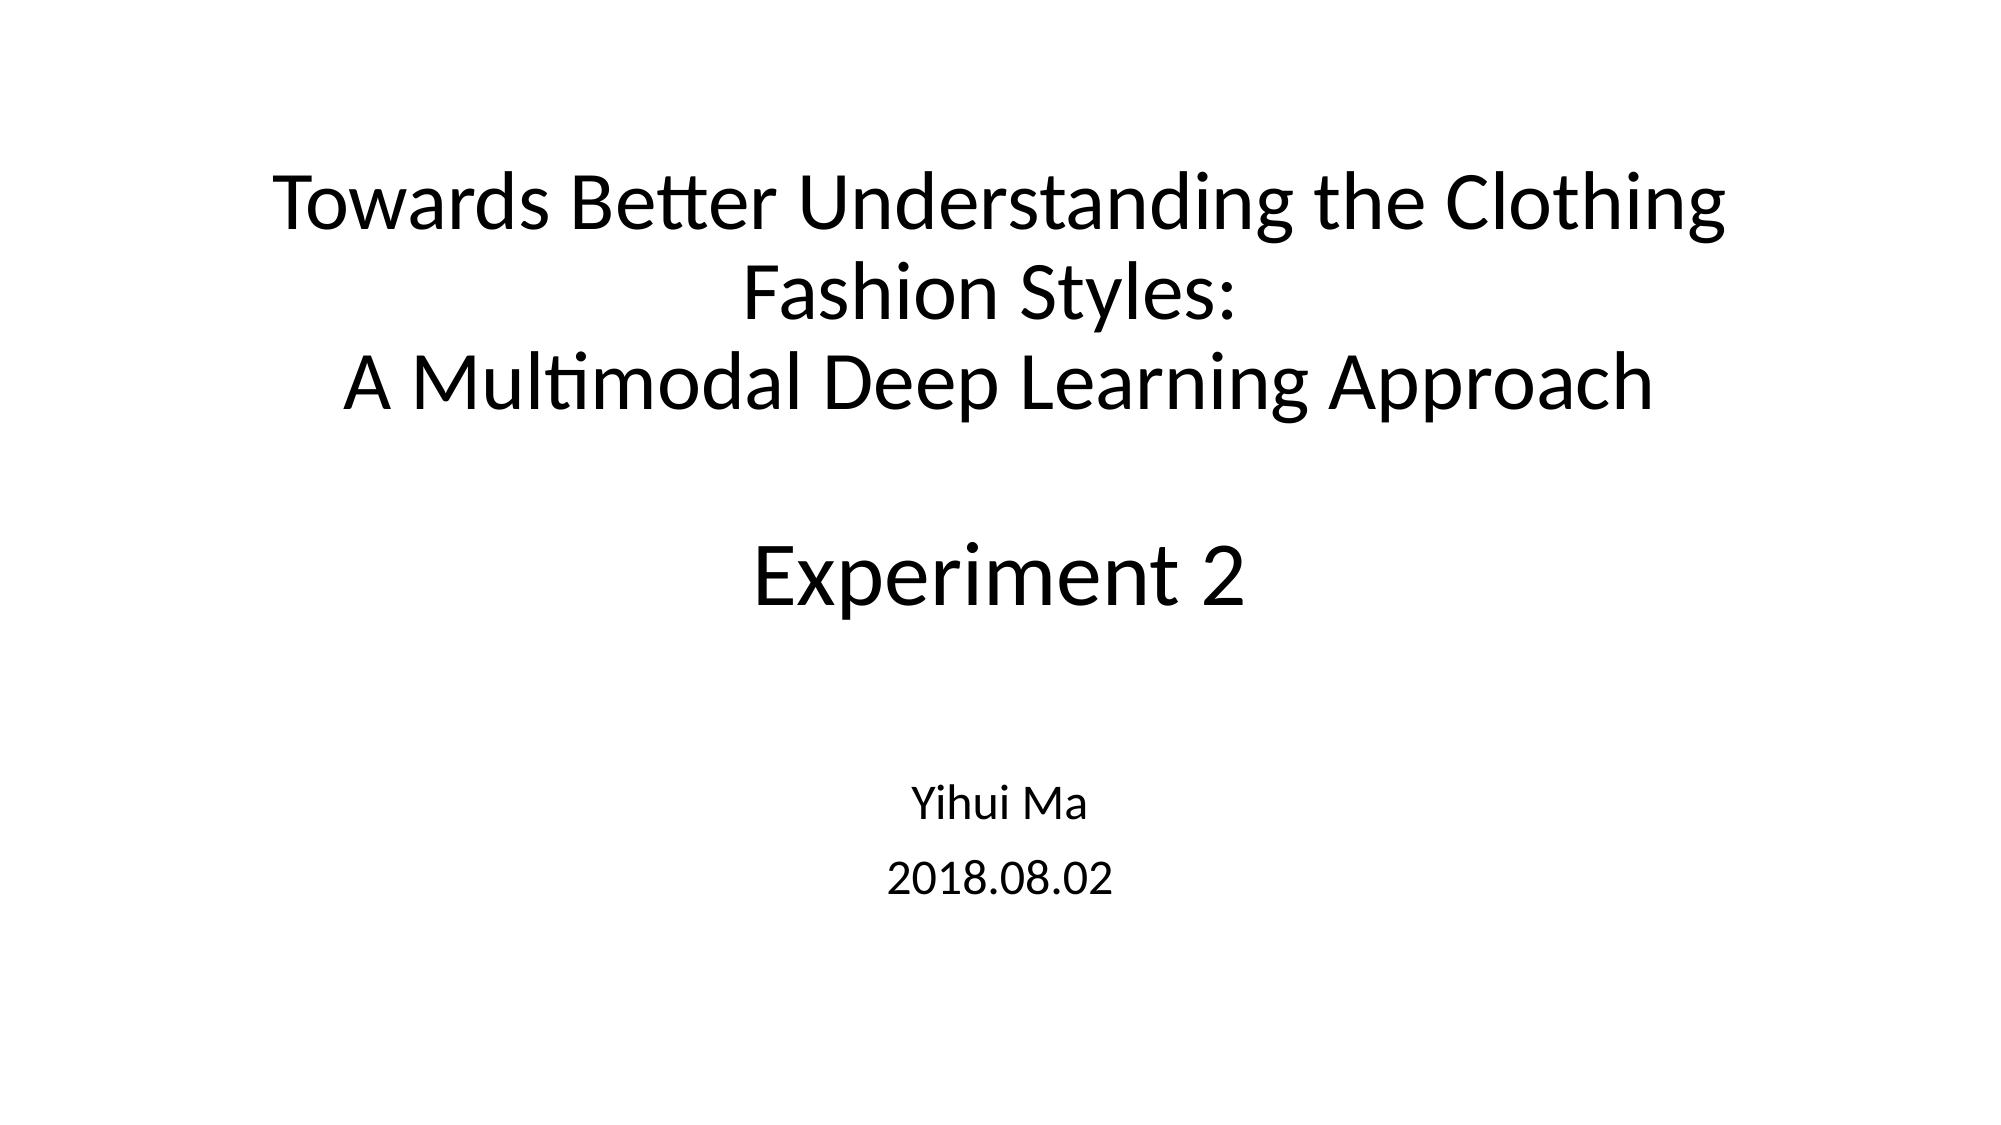

# Towards Better Understanding the Clothing Fashion Styles: A Multimodal Deep Learning Approach Experiment 2
Yihui Ma
2018.08.02